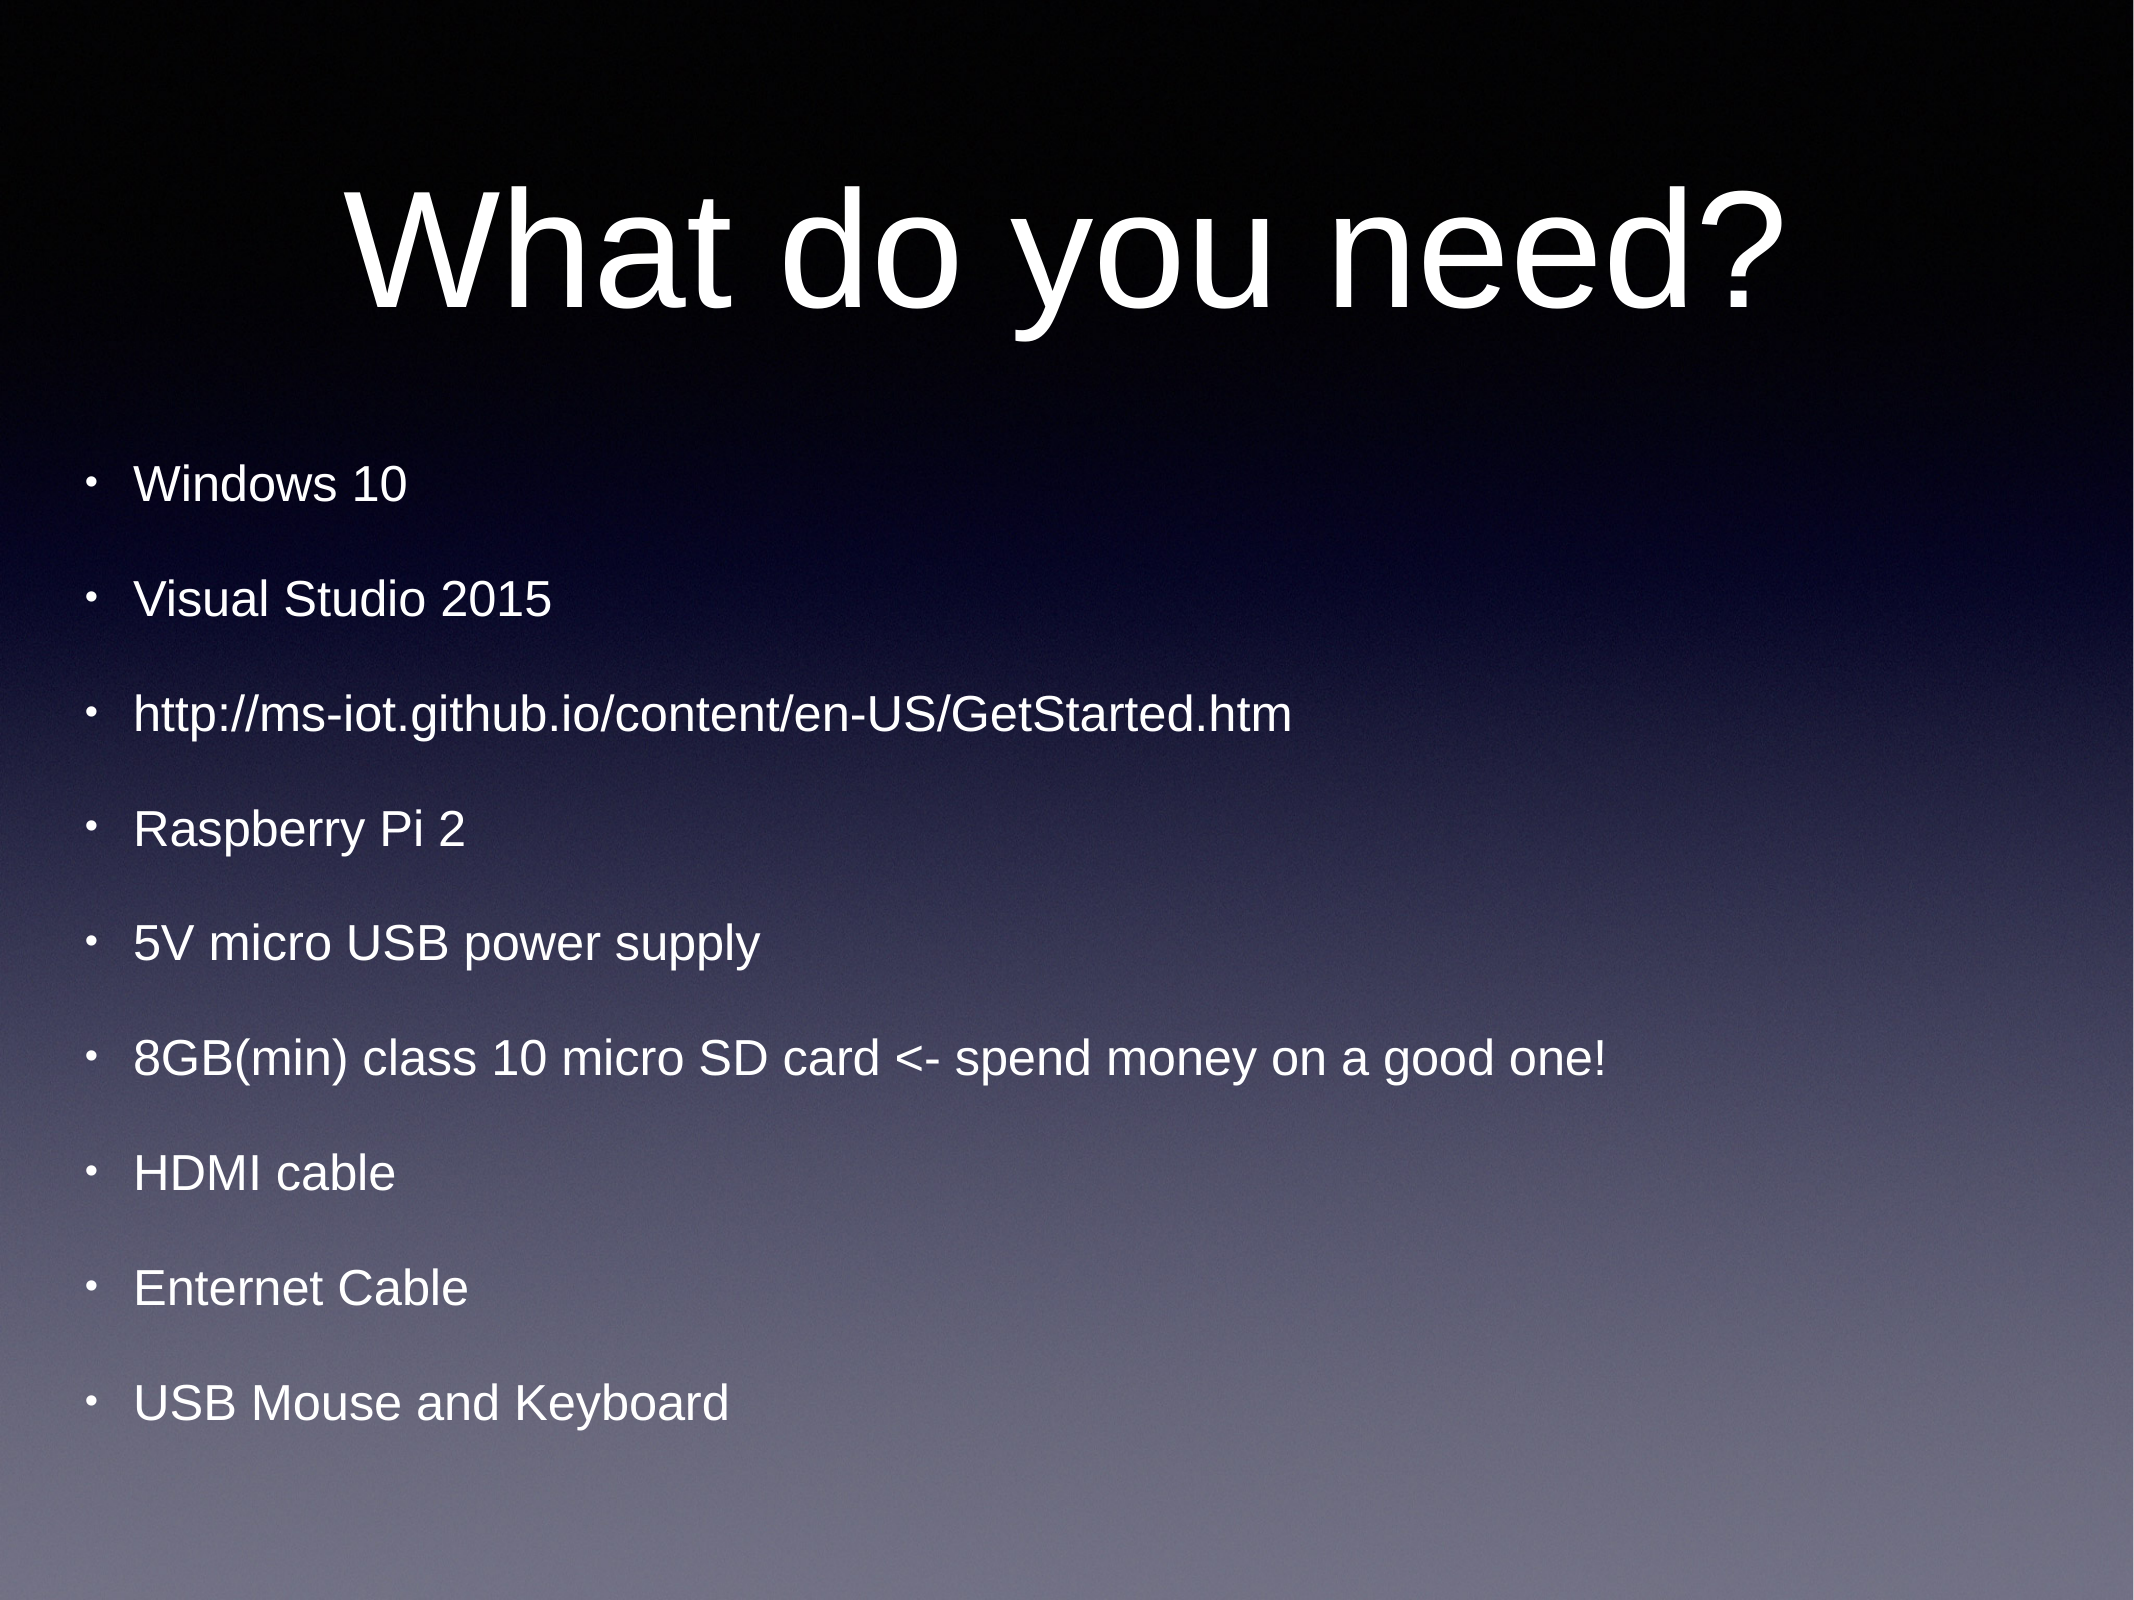

# What do you need?
Windows 10
Visual Studio 2015
http://ms-iot.github.io/content/en-US/GetStarted.htm
Raspberry Pi 2
5V micro USB power supply
8GB(min) class 10 micro SD card <- spend money on a good one!
HDMI cable
Enternet Cable
USB Mouse and Keyboard